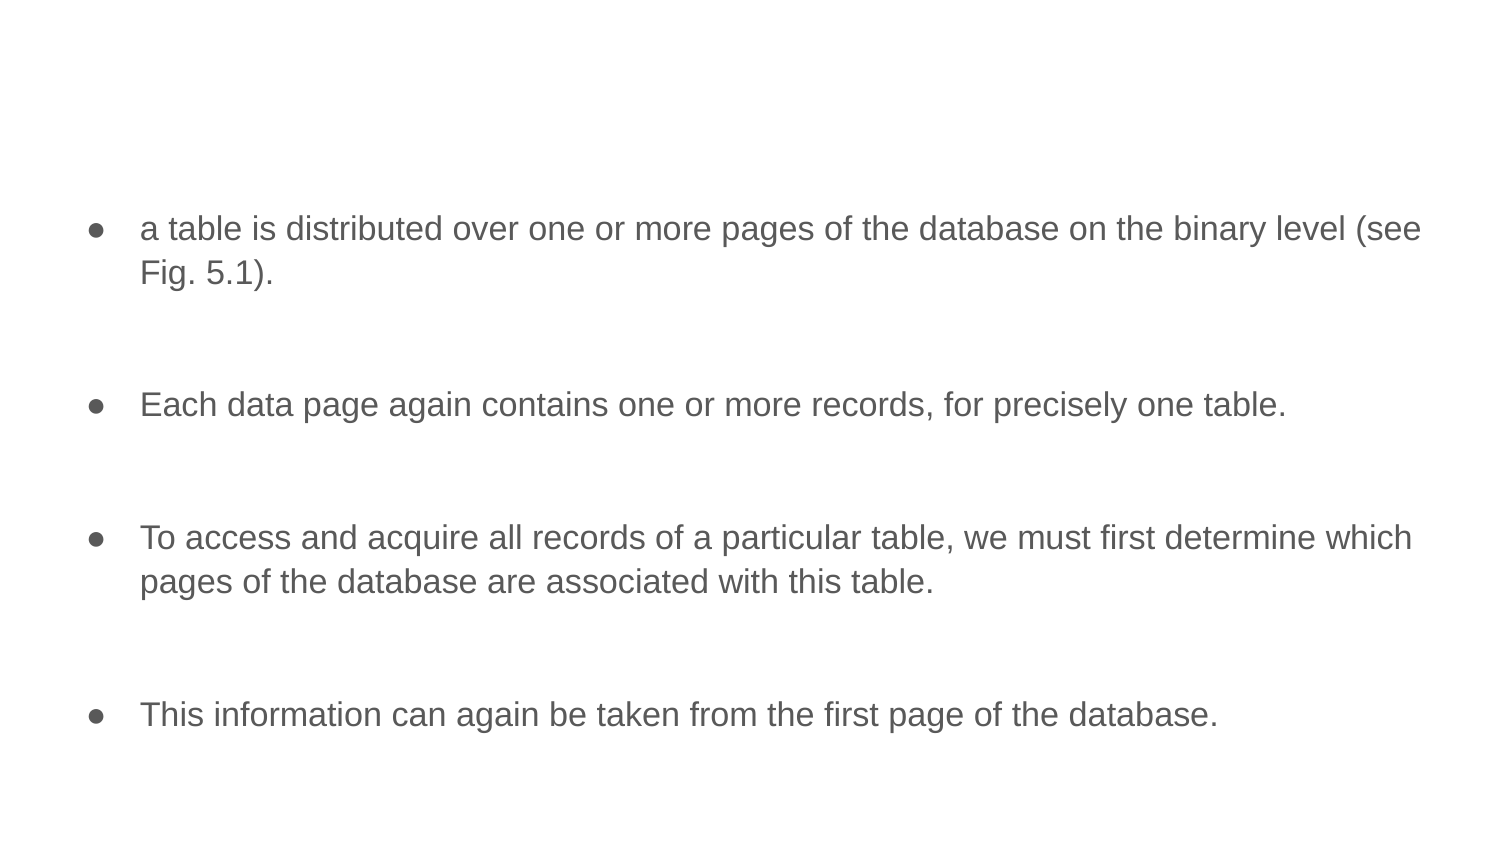

#
a table is distributed over one or more pages of the database on the binary level (see Fig. 5.1).

Each data page again contains one or more records, for precisely one table.

To access and acquire all records of a particular table, we must first determine which pages of the database are associated with this table.

This information can again be taken from the first page of the database.